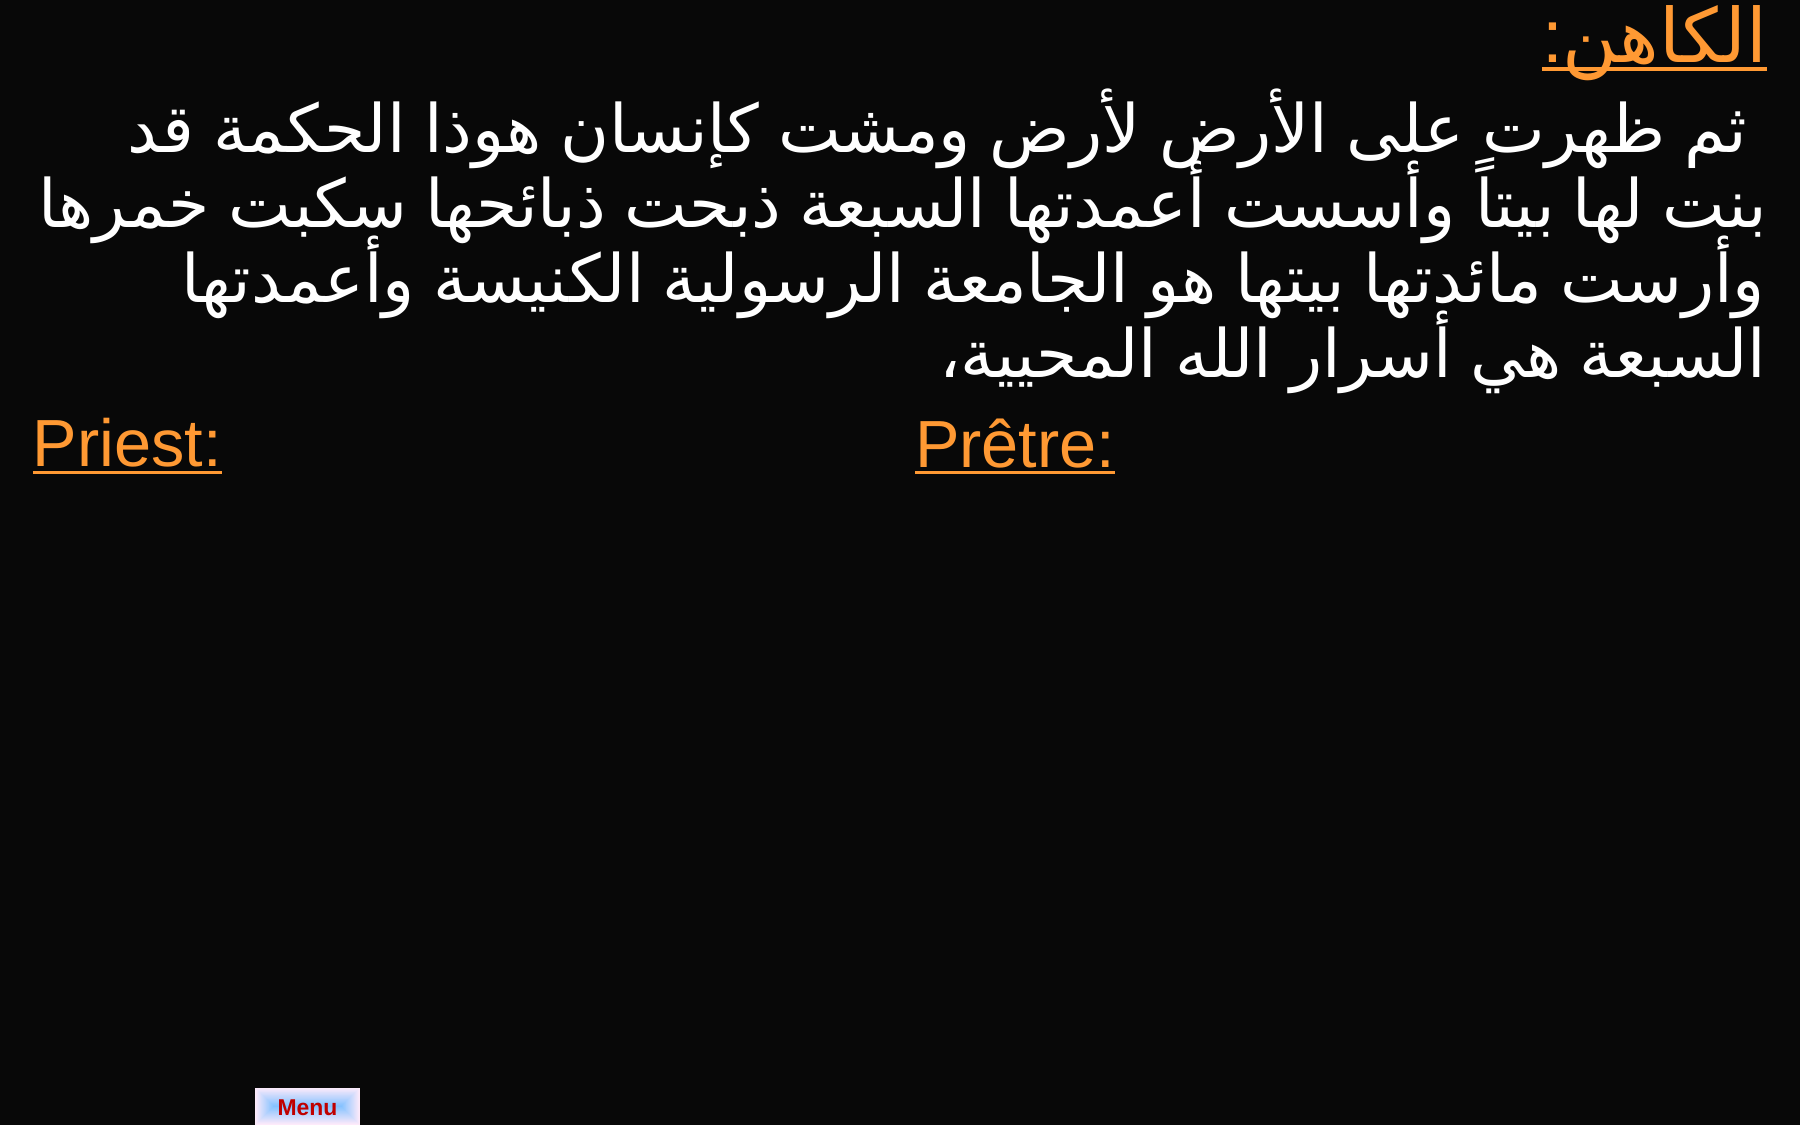

| الكاهن: ثم ظهرت على الأرض لأرض ومشت كإنسان هوذا الحكمة قد بنت لها بيتاً وأسست أعمدتها السبعة ذبحت ذبائحها سكبت خمرها وأرست مائدتها بيتها هو الجامعة الرسولية الكنيسة وأعمدتها السبعة هي أسرار الله المحيية، |  |
| --- | --- |
| Priest: | Prêtre: |

Menu